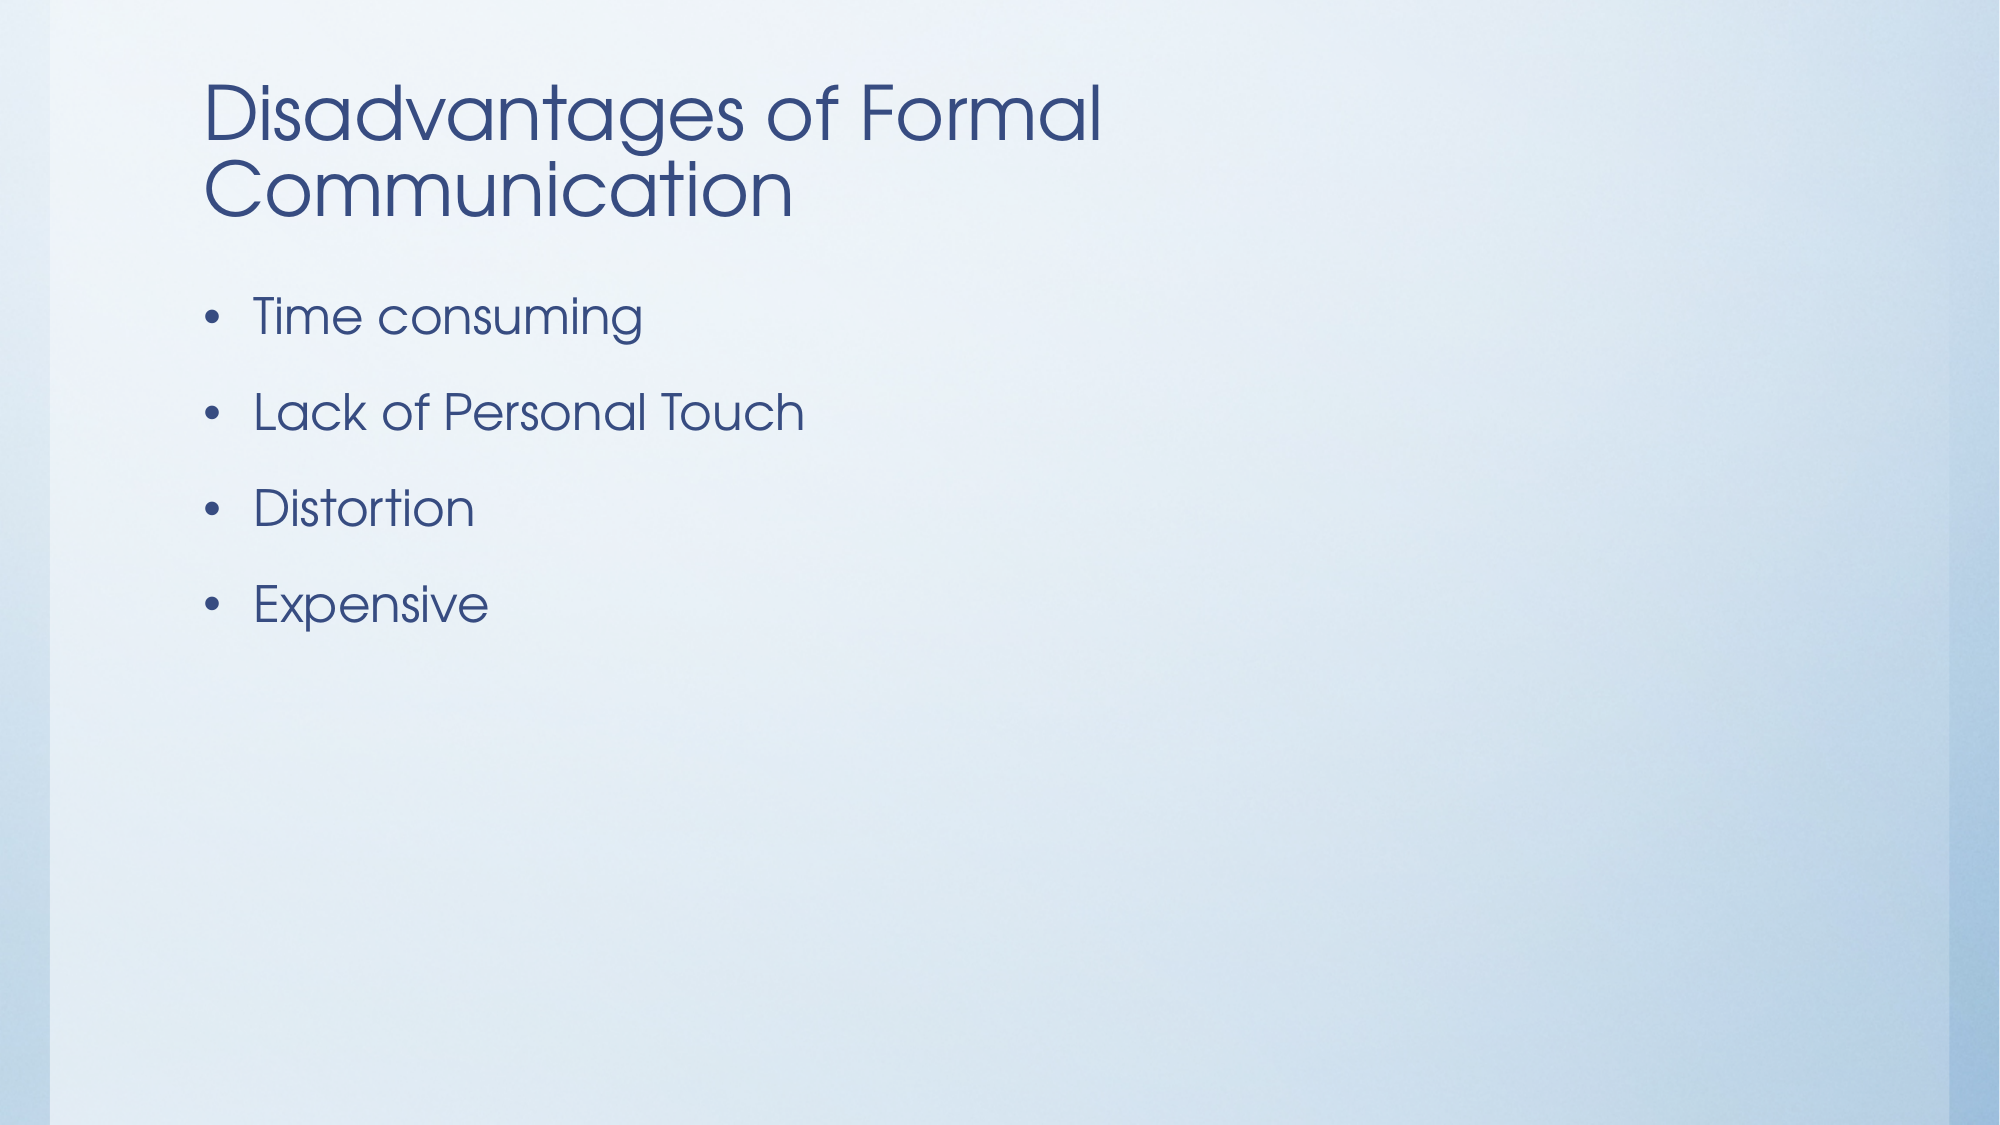

# Disadvantages of Formal Communication
Time consuming
Lack of Personal Touch
Distortion
Expensive